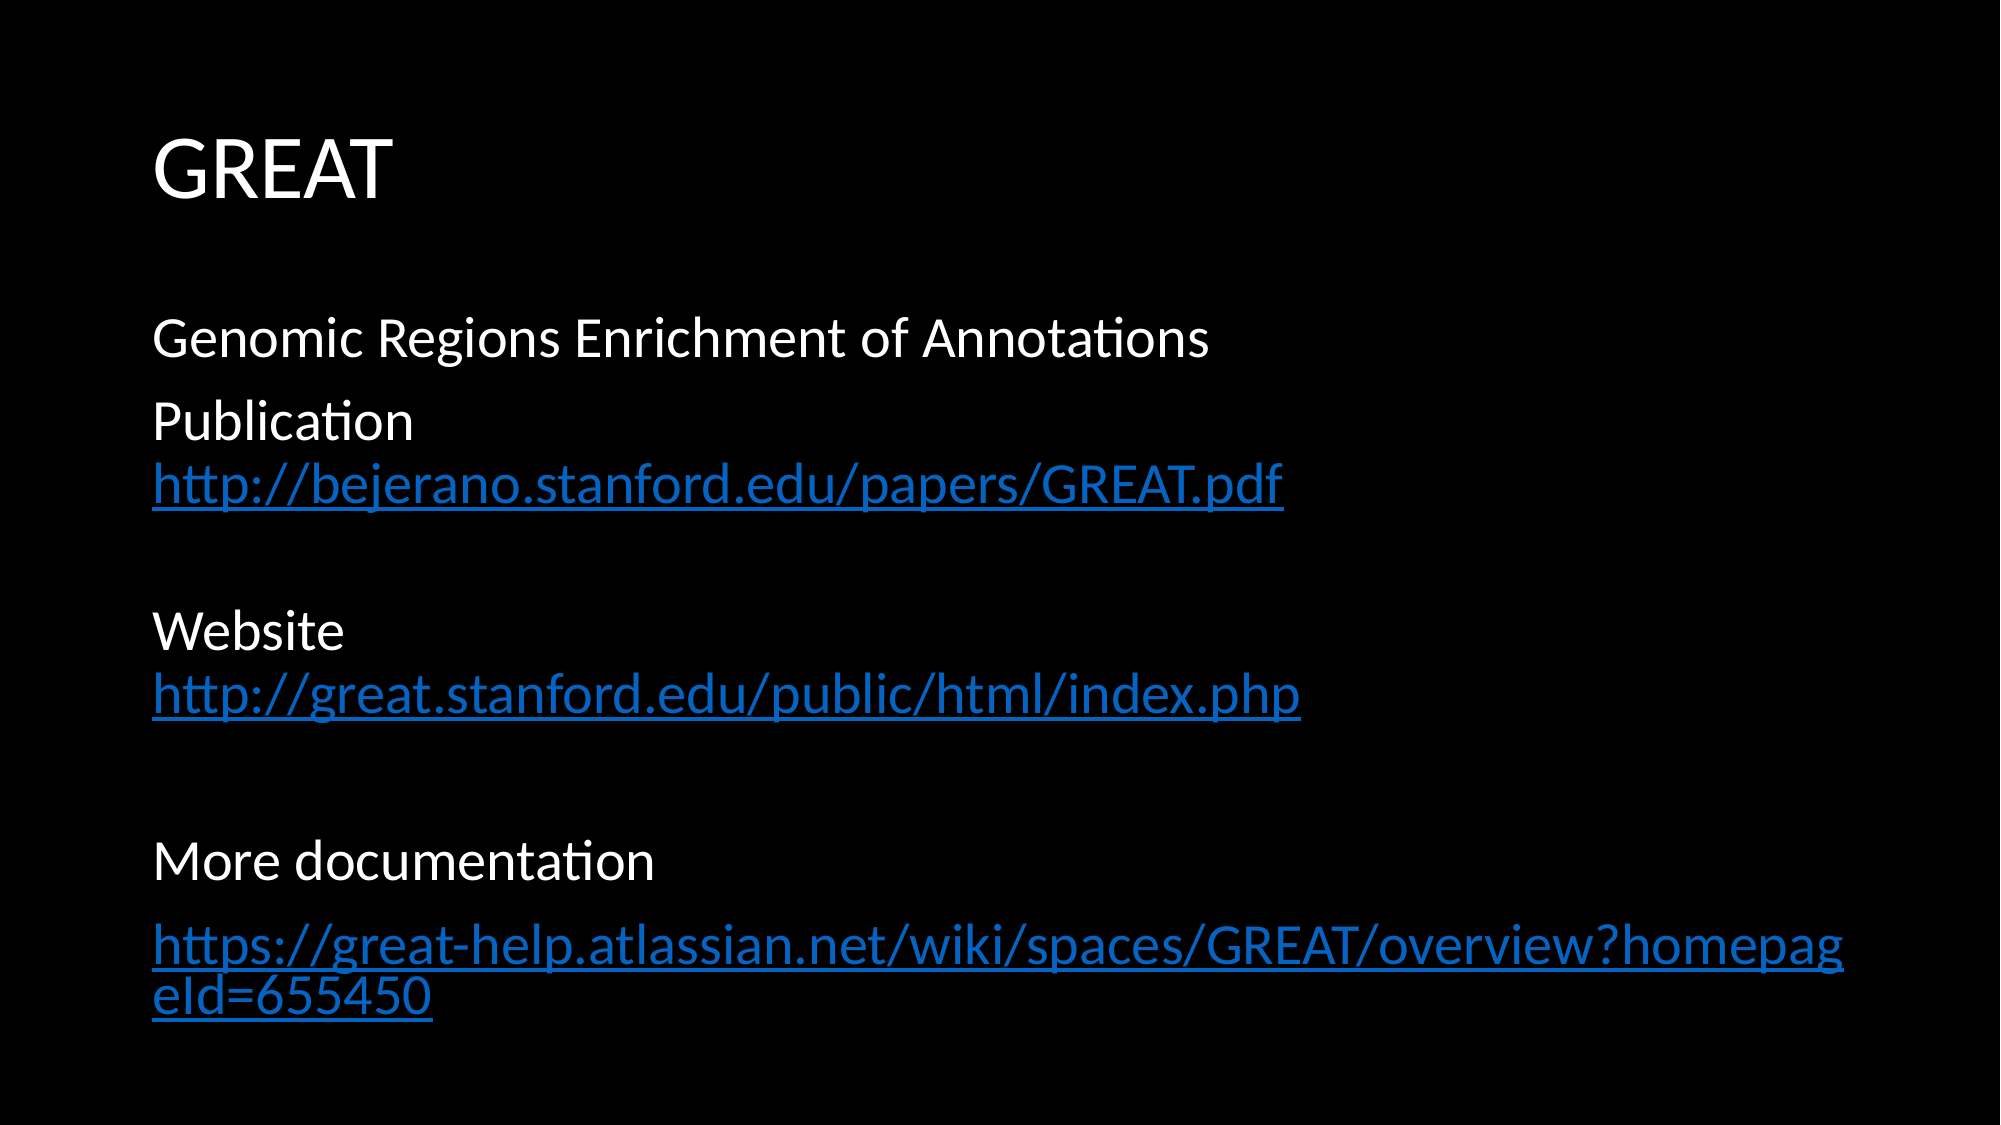

# GREAT
Genomic Regions Enrichment of Annotations
Publication
http://bejerano.stanford.edu/papers/GREAT.pdf
Website
http://great.stanford.edu/public/html/index.php

More documentation
https://great-help.atlassian.net/wiki/spaces/GREAT/overview?homepageId=655450